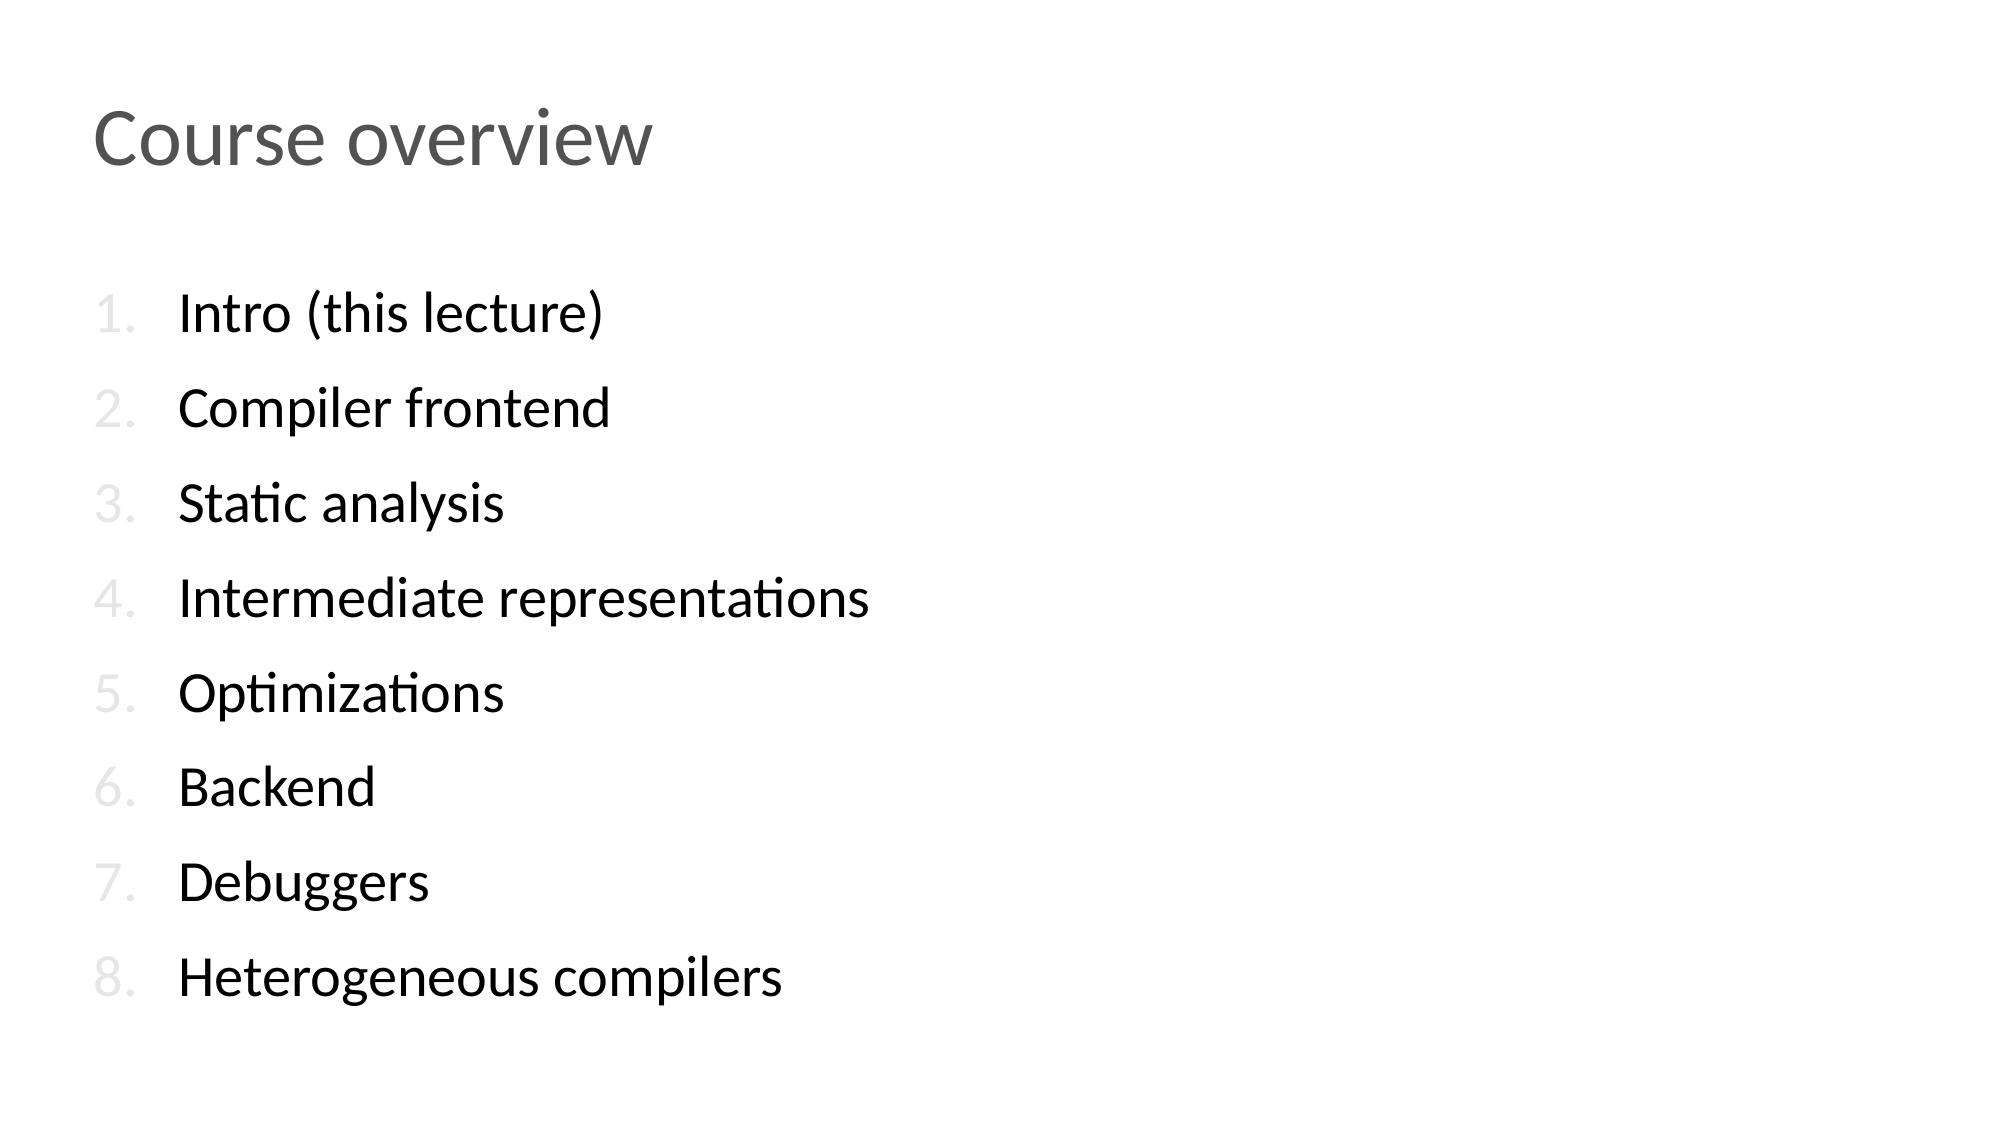

# Course overview
Intro (this lecture)
Compiler frontend
Static analysis
Intermediate representations
Optimizations
Backend
Debuggers
Heterogeneous compilers